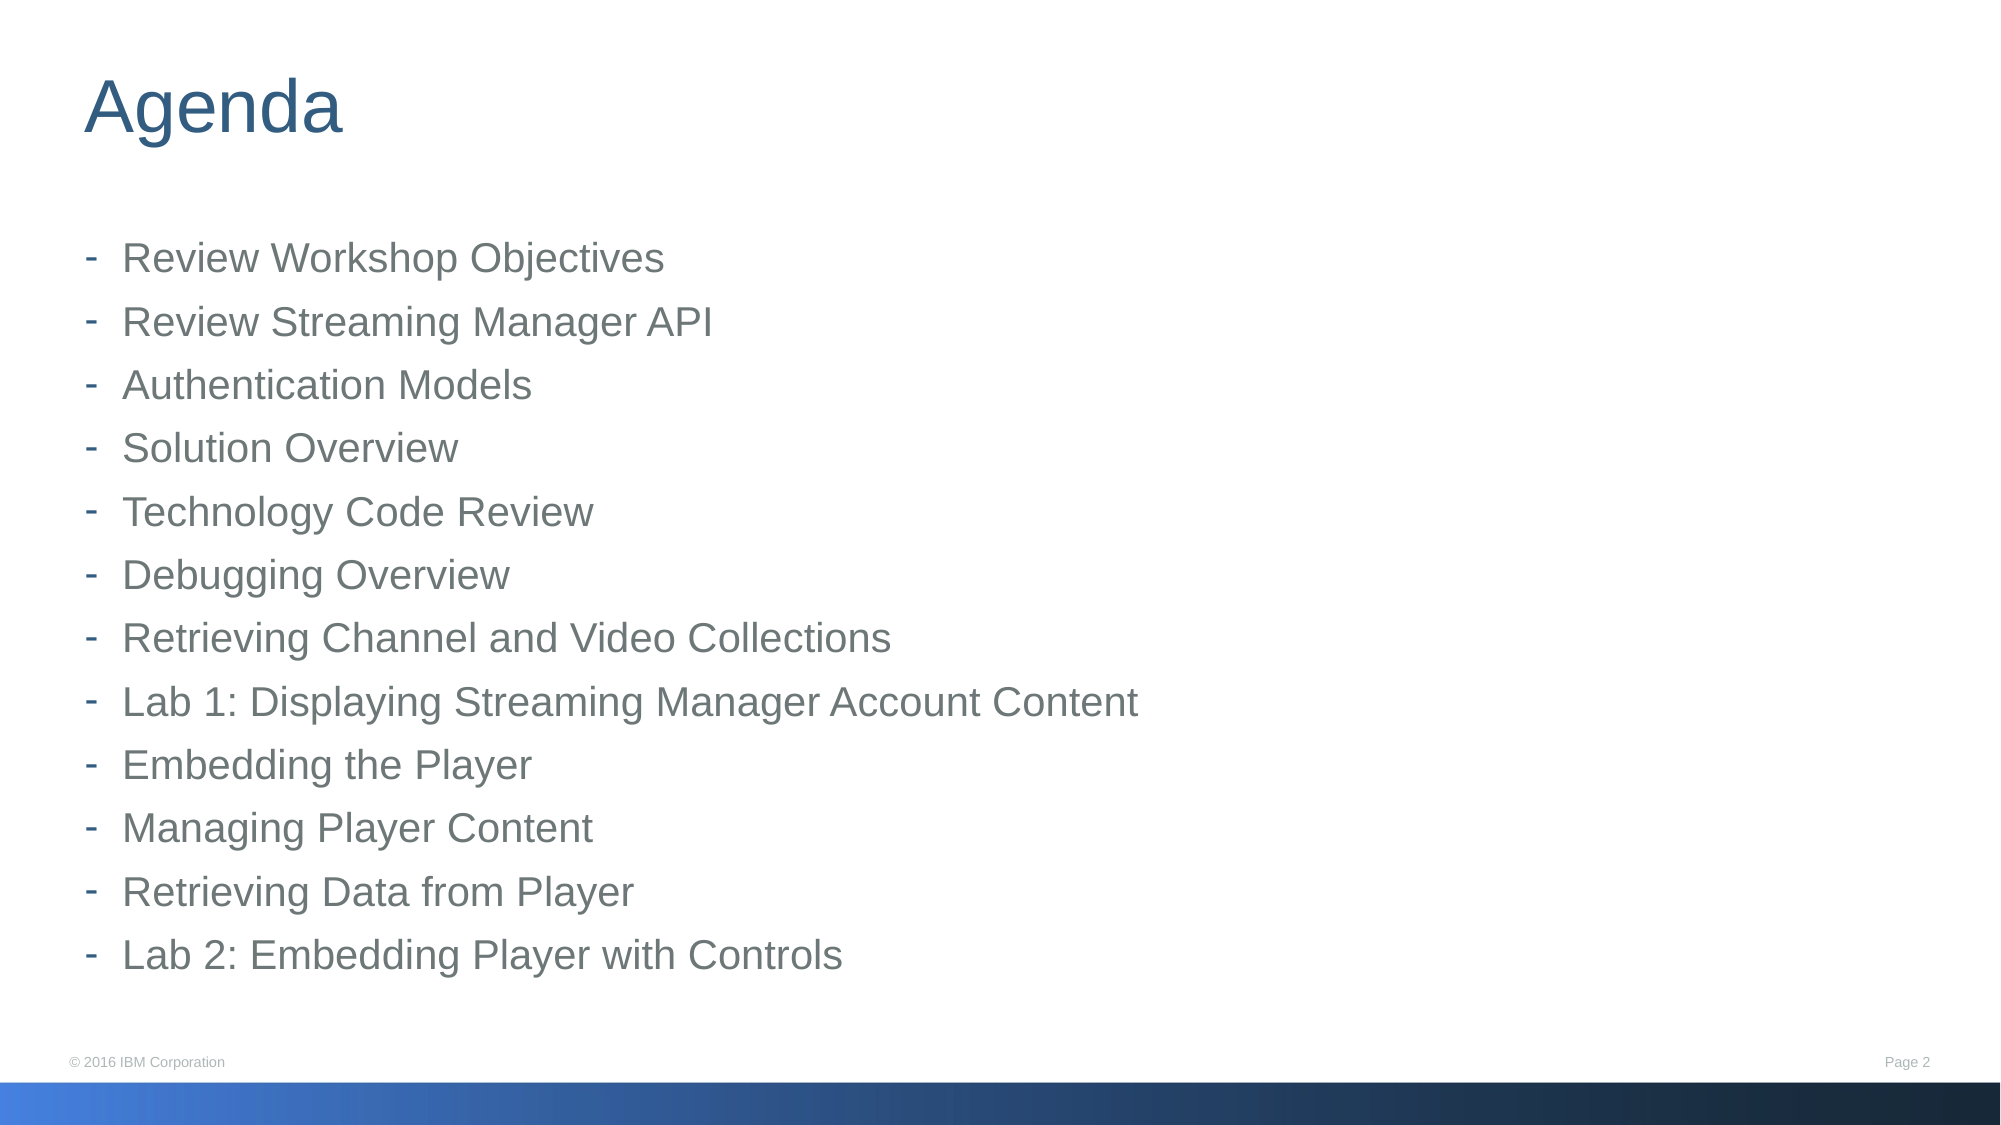

# Agenda
Review Workshop Objectives
Review Streaming Manager API
Authentication Models
Solution Overview
Technology Code Review
Debugging Overview
Retrieving Channel and Video Collections
Lab 1: Displaying Streaming Manager Account Content
Embedding the Player
Managing Player Content
Retrieving Data from Player
Lab 2: Embedding Player with Controls